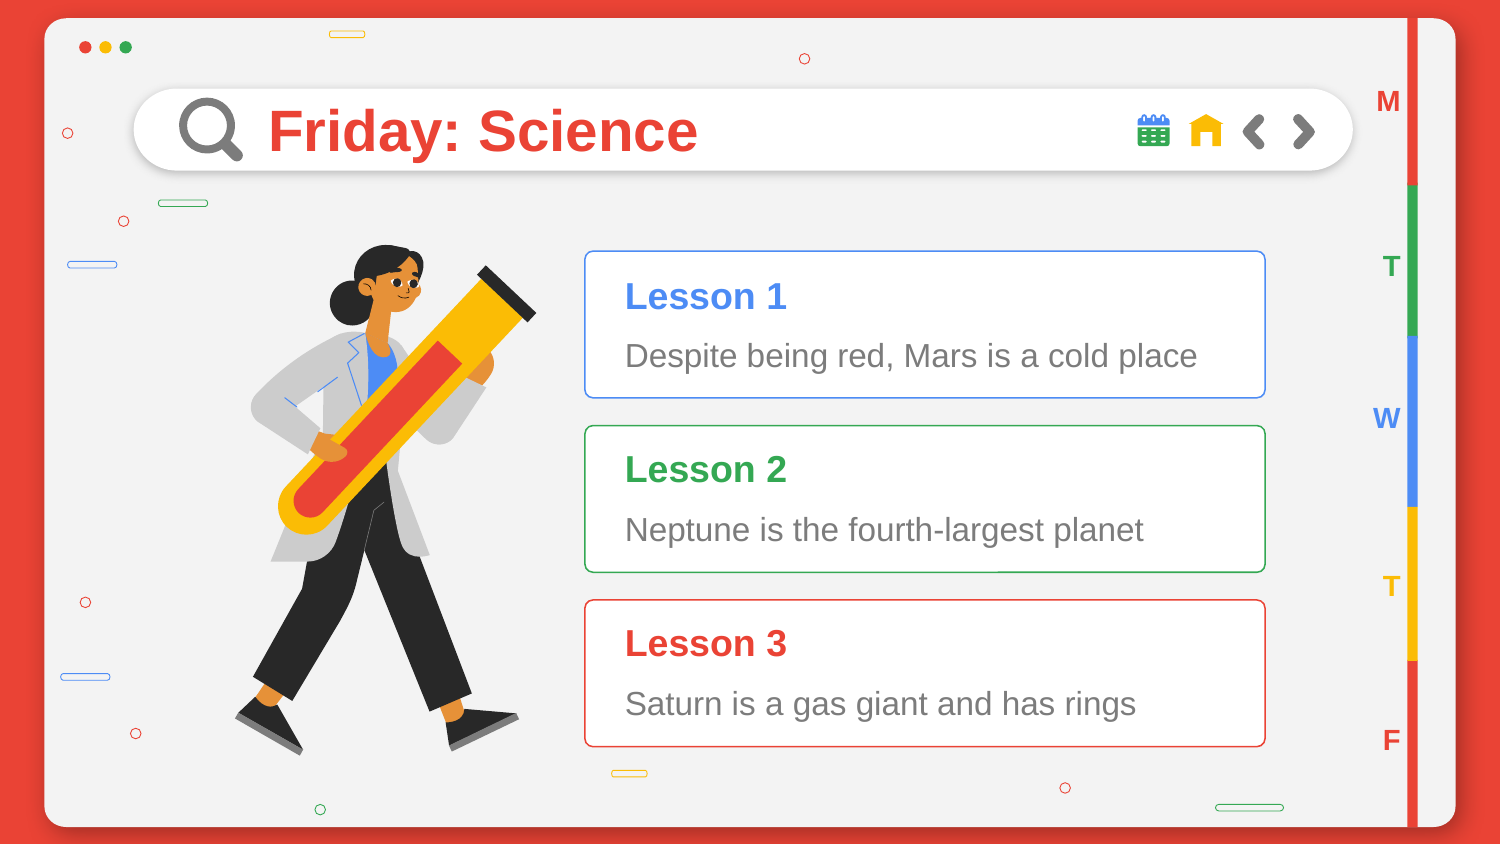

M
# Friday: Science

T

Lesson 1
Despite being red, Mars is a cold place
W

Lesson 2
Neptune is the fourth-largest planet
T

Lesson 3
Saturn is a gas giant and has rings
F